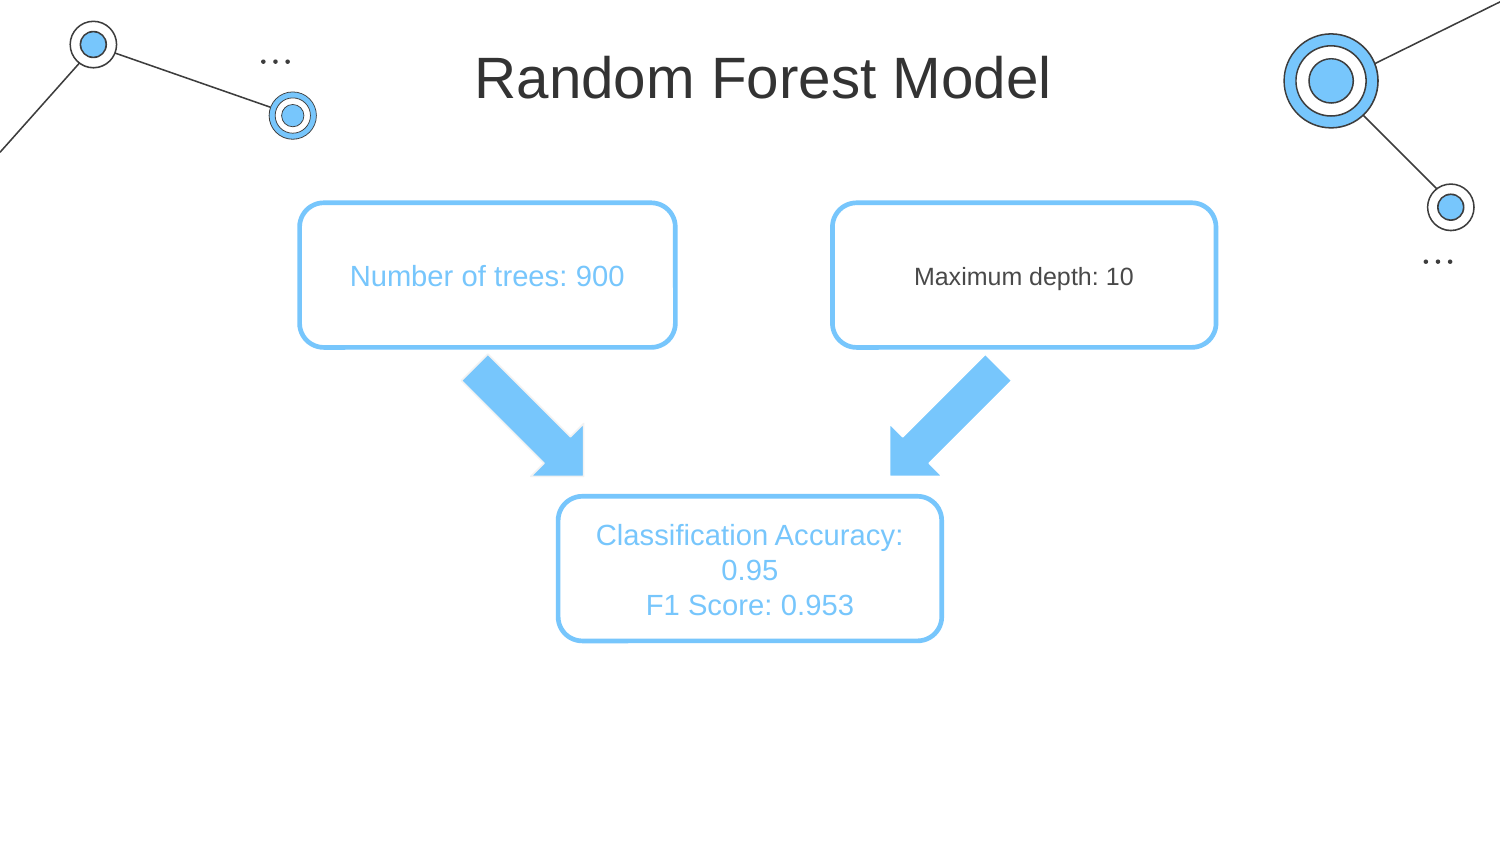

Random Forest Model

Number of trees: 900
Maximum depth: 10

Classification Accuracy: 0.95
F1 Score: 0.953